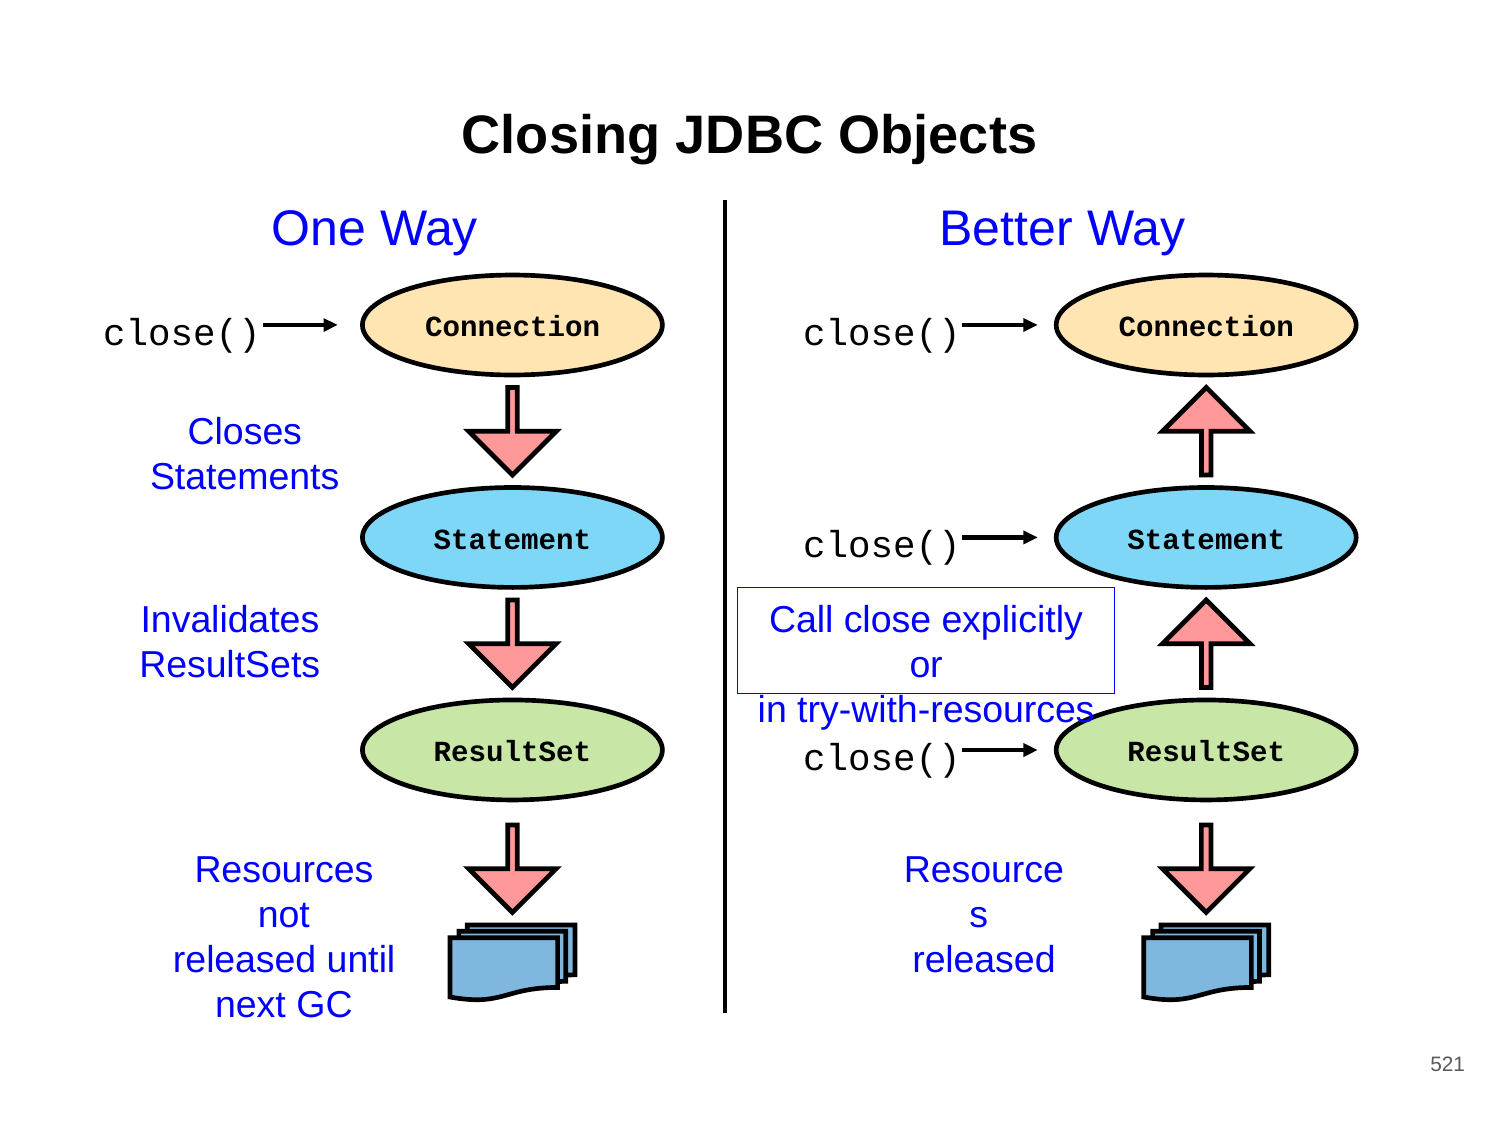

# Closing JDBC Objects
One Way
Better Way
Connection
Connection
close()
close()

Closes Statements
Statement
Statement
close()
Invalidates ResultSets
Call close explicitly or
in try-with-resources

ResultSet
ResultSet
close()

Resources not
released until
next GC
Resources
released

521